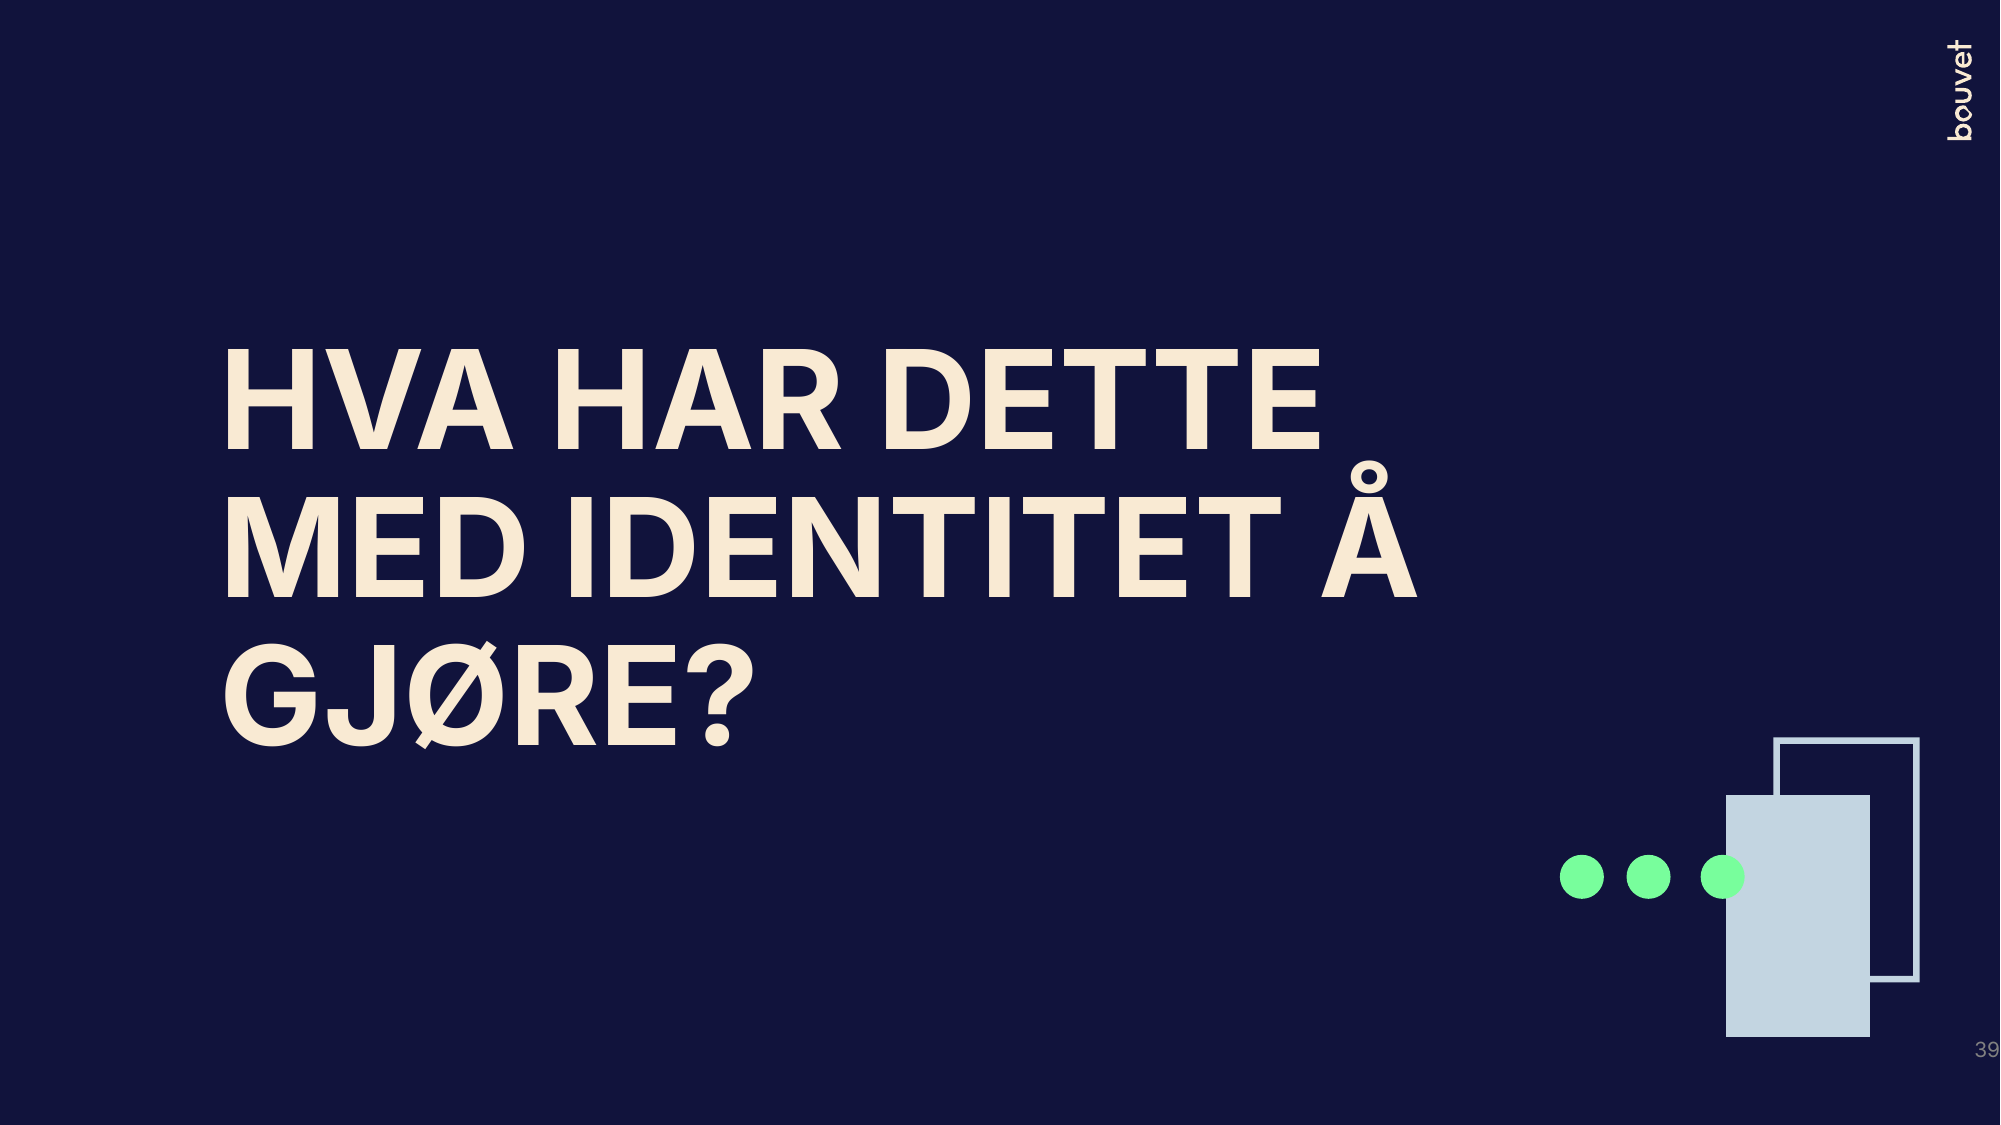

# Hva har dette med identitet å gjøre?
39